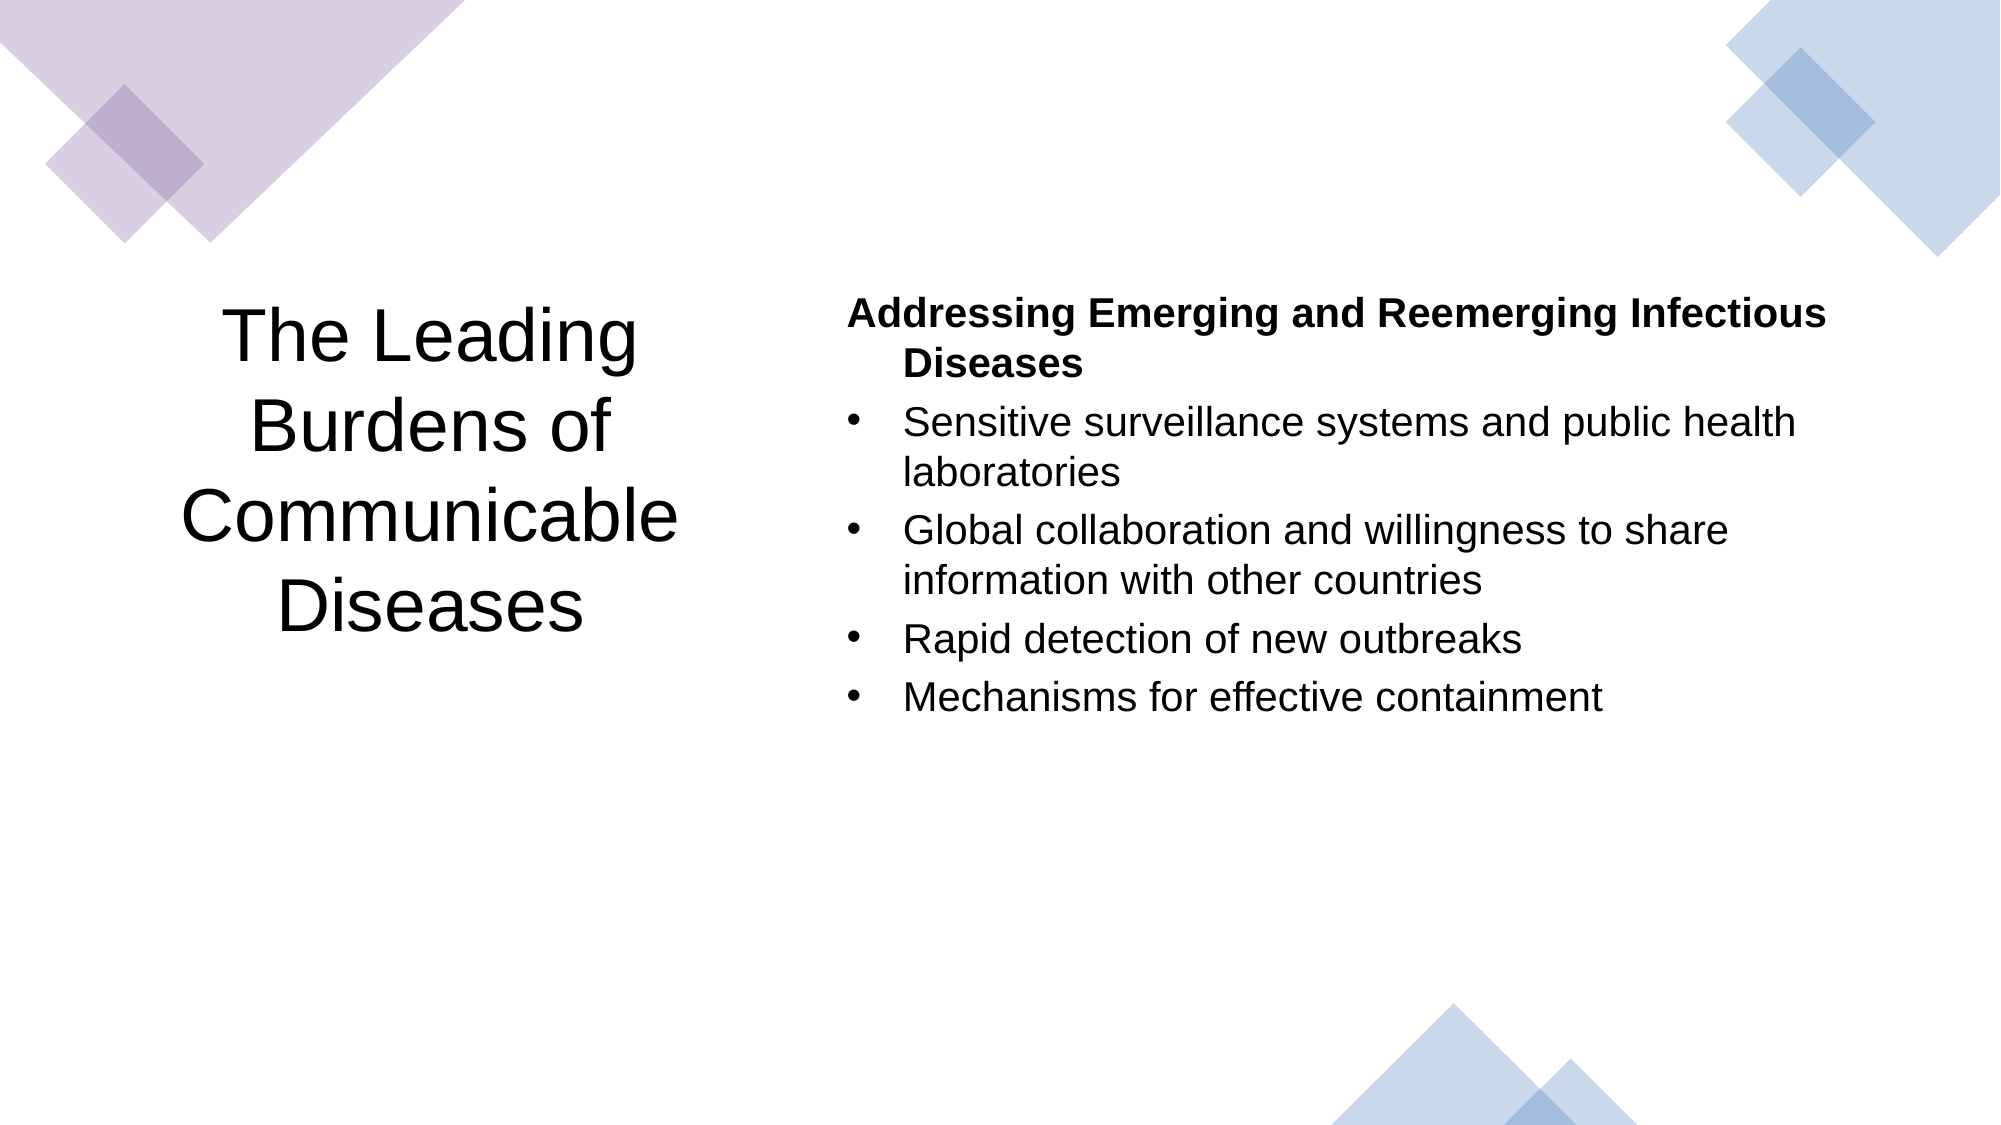

Addressing Emerging and Reemerging Infectious Diseases
Sensitive surveillance systems and public health laboratories
Global collaboration and willingness to share information with other countries
Rapid detection of new outbreaks
Mechanisms for effective containment

# The Leading Burdens of Communicable Diseases